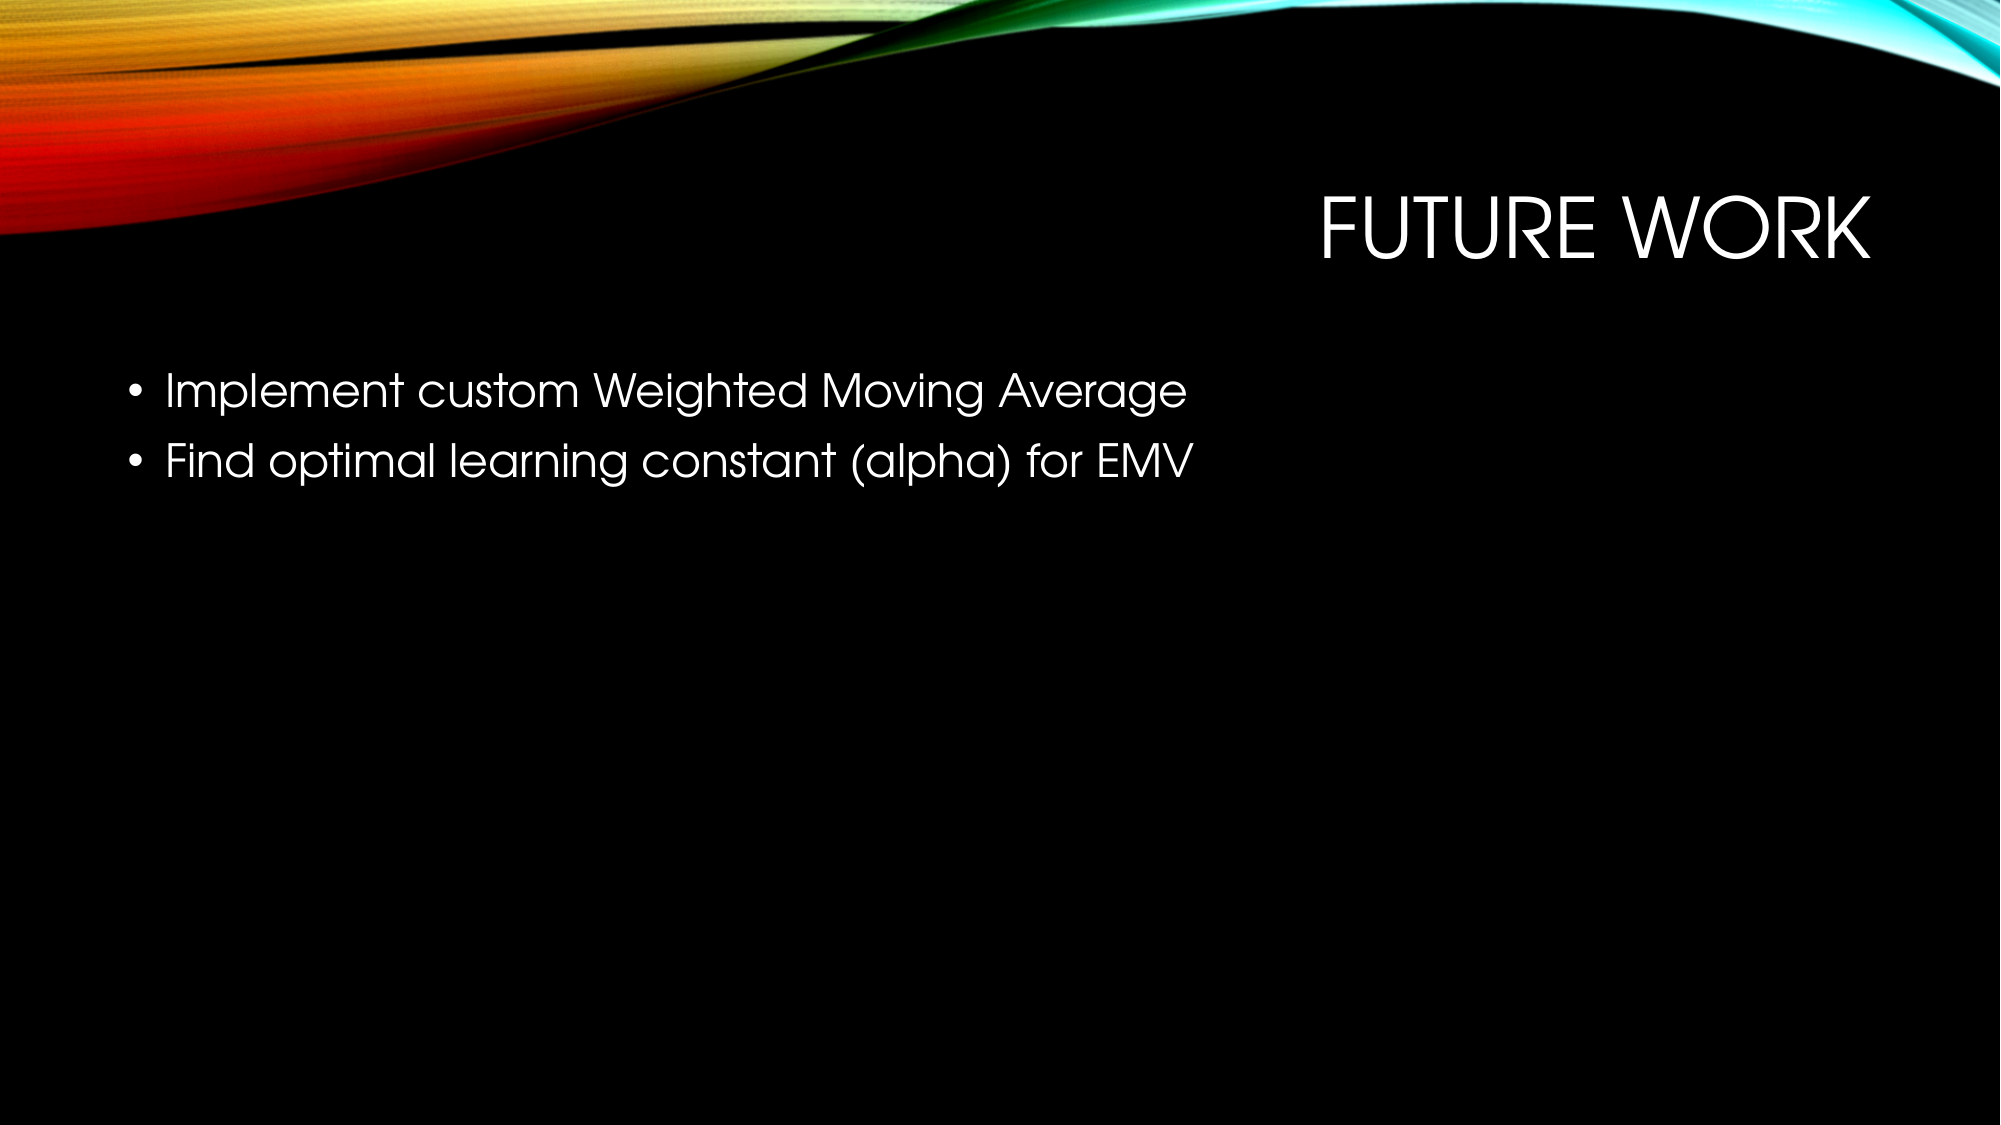

# Future work
Implement custom Weighted Moving Average
Find optimal learning constant (alpha) for EMV